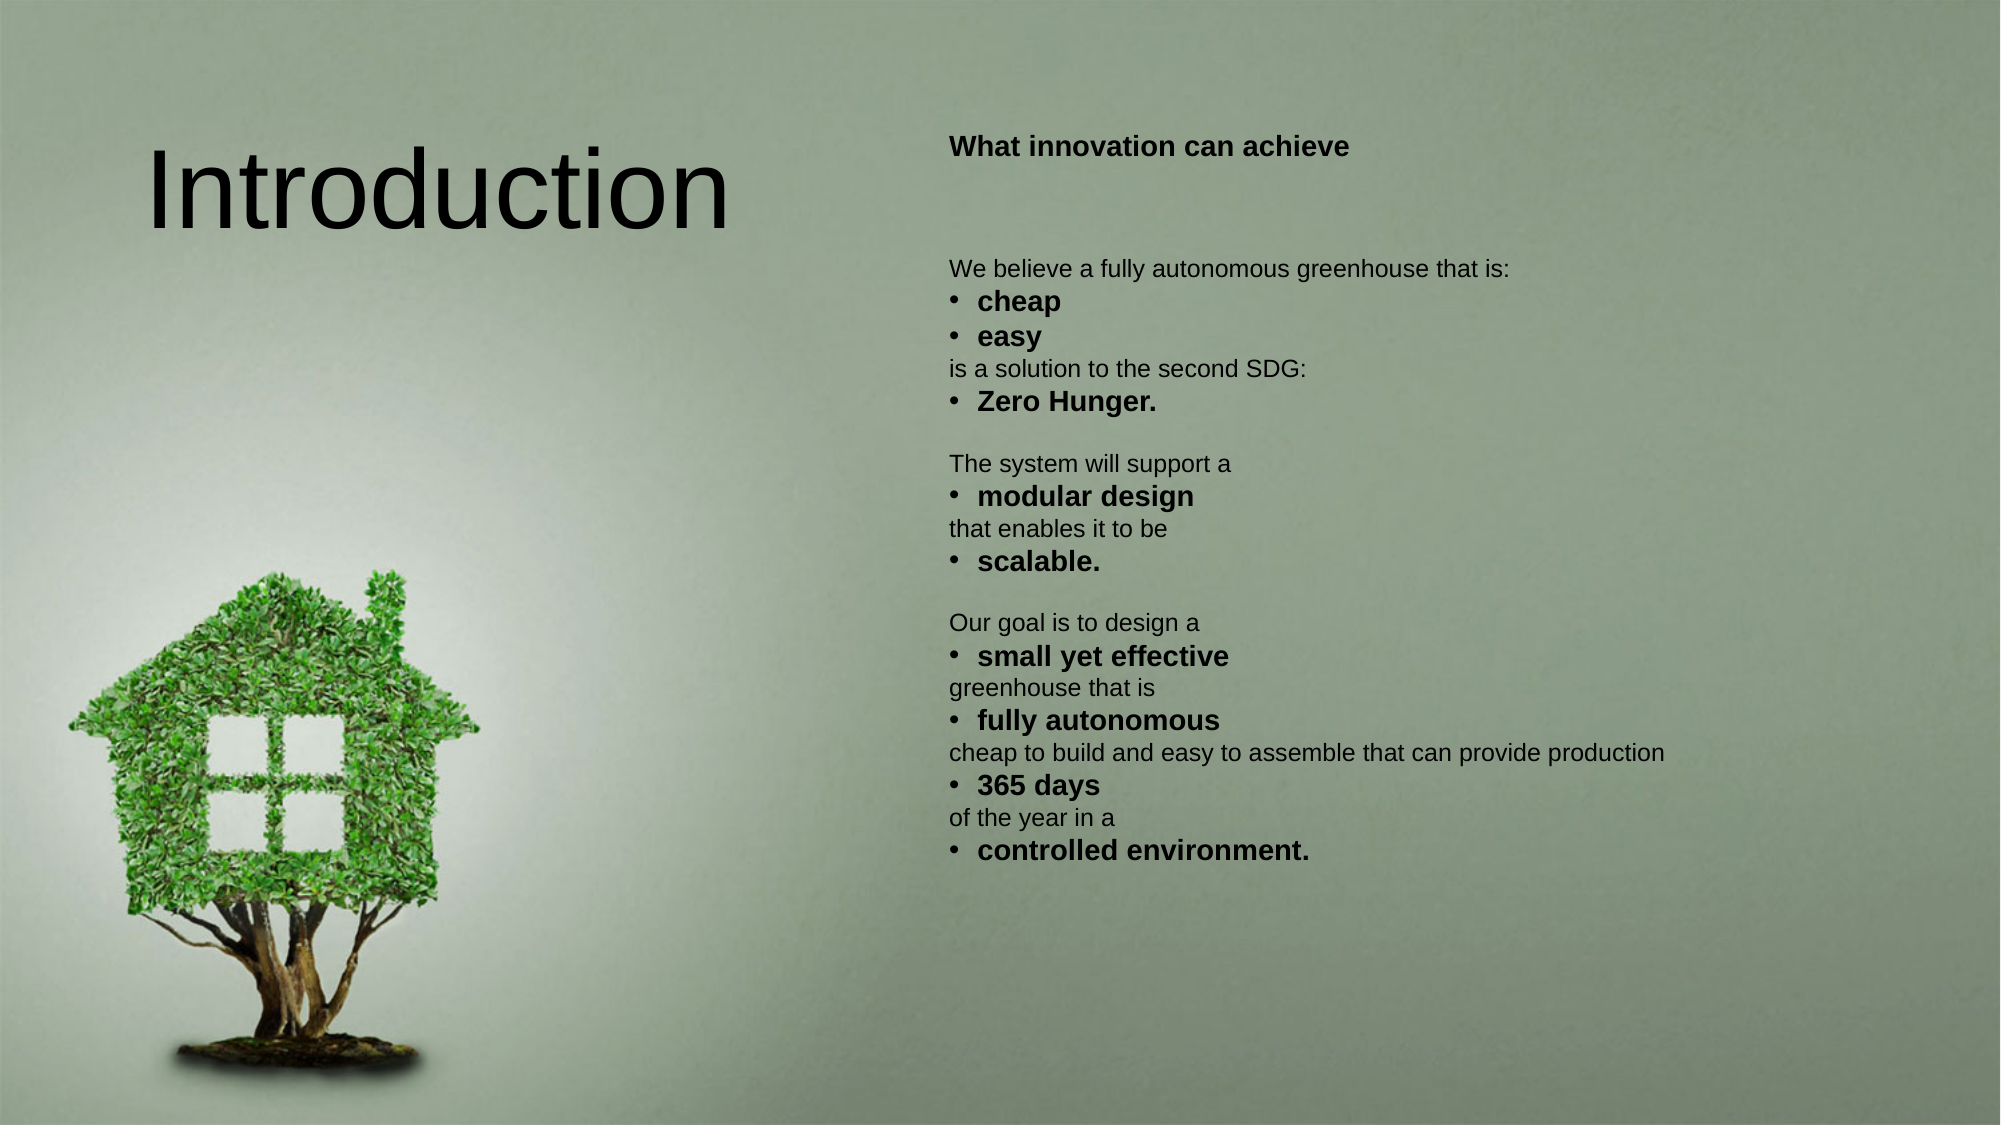

Introduction
What innovation can achieve
We believe a fully autonomous greenhouse that is:
cheap
easy
is a solution to the second SDG:
Zero Hunger.

The system will support a
modular design
that enables it to be
scalable.

Our goal is to design a
small yet effective
greenhouse that is
fully autonomous
cheap to build and easy to assemble that can provide production
365 days
of the year in a
controlled environment.